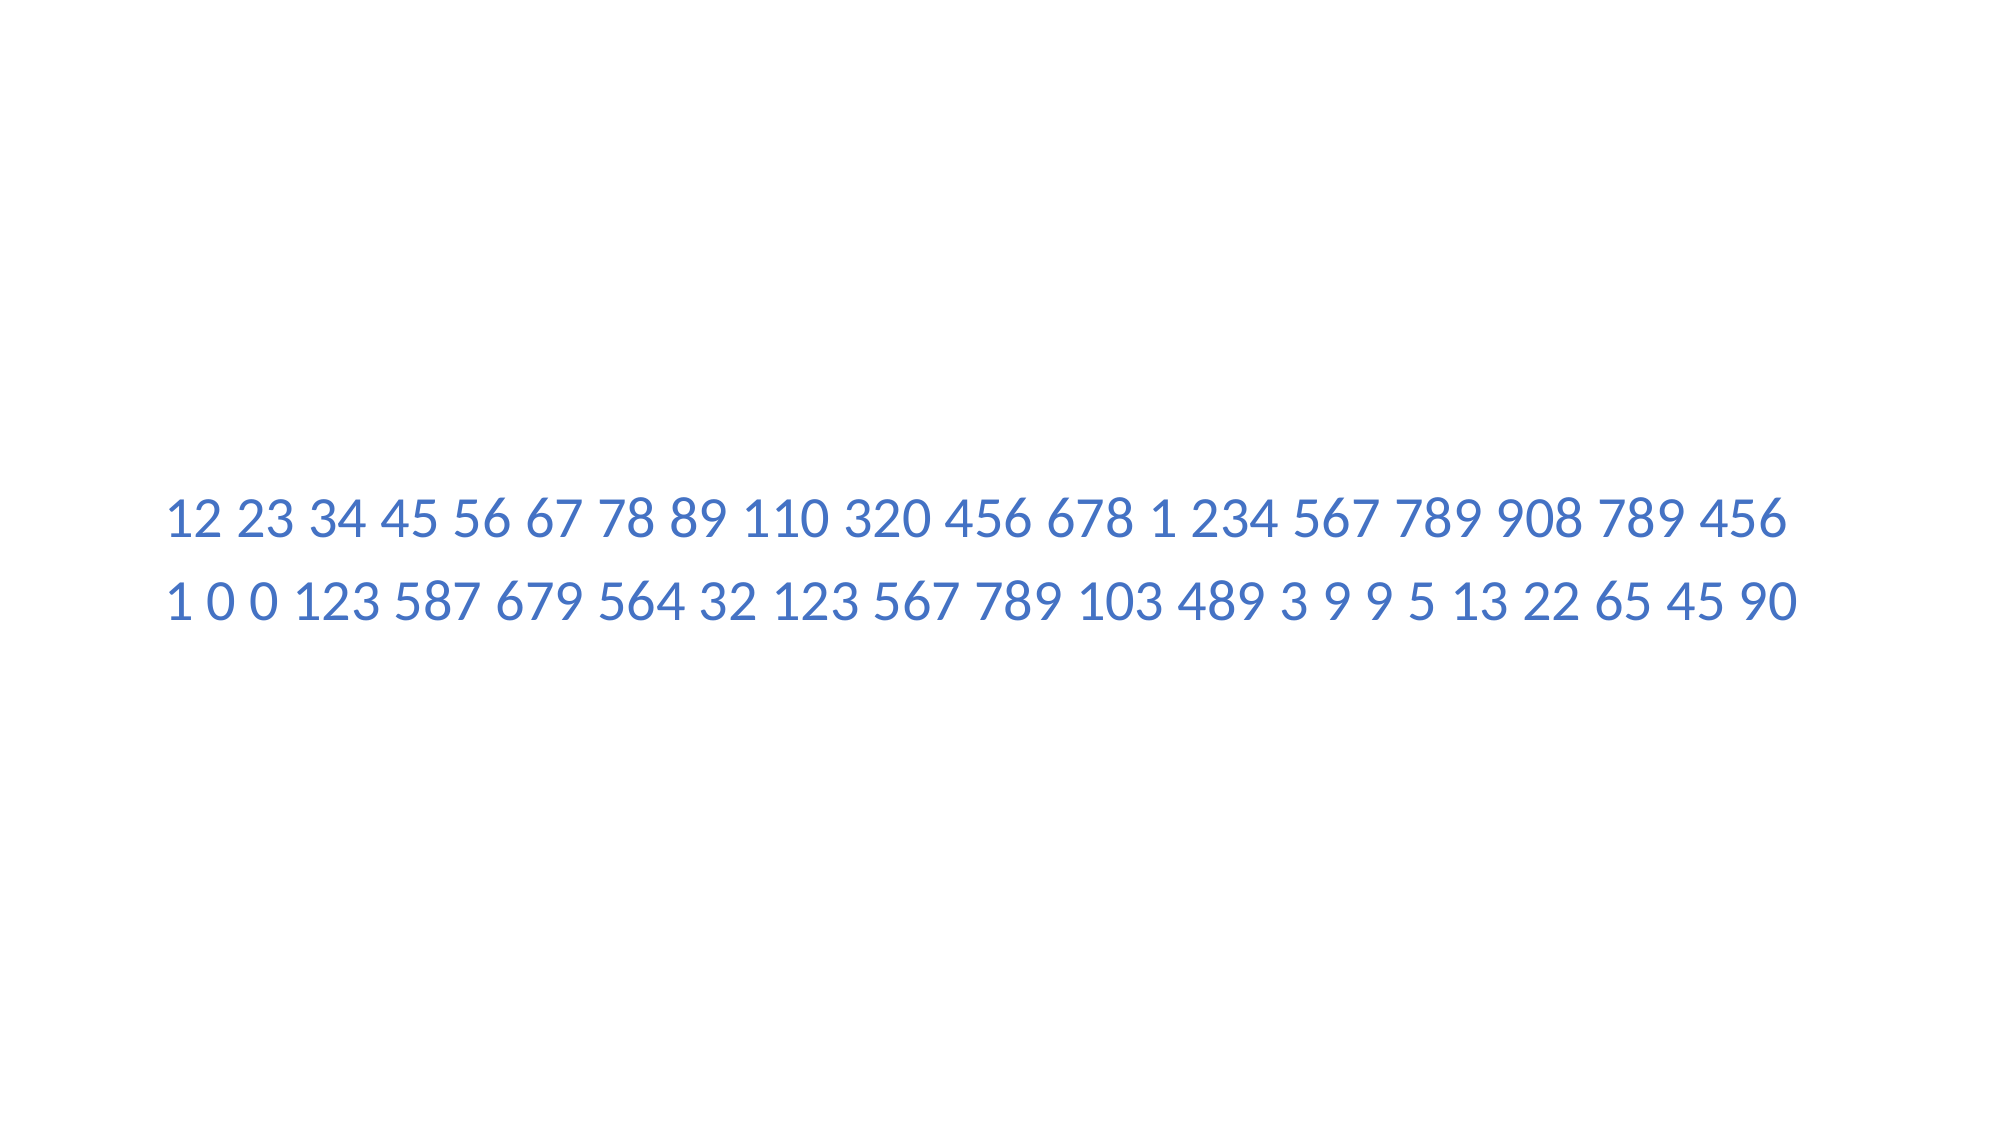

12 23 34 45 56 67 78 89 110 320 456 678 1 234 567 789 908 789 456
1 0 0 123 587 679 564 32 123 567 789 103 489 3 9 9 5 13 22 65 45 90